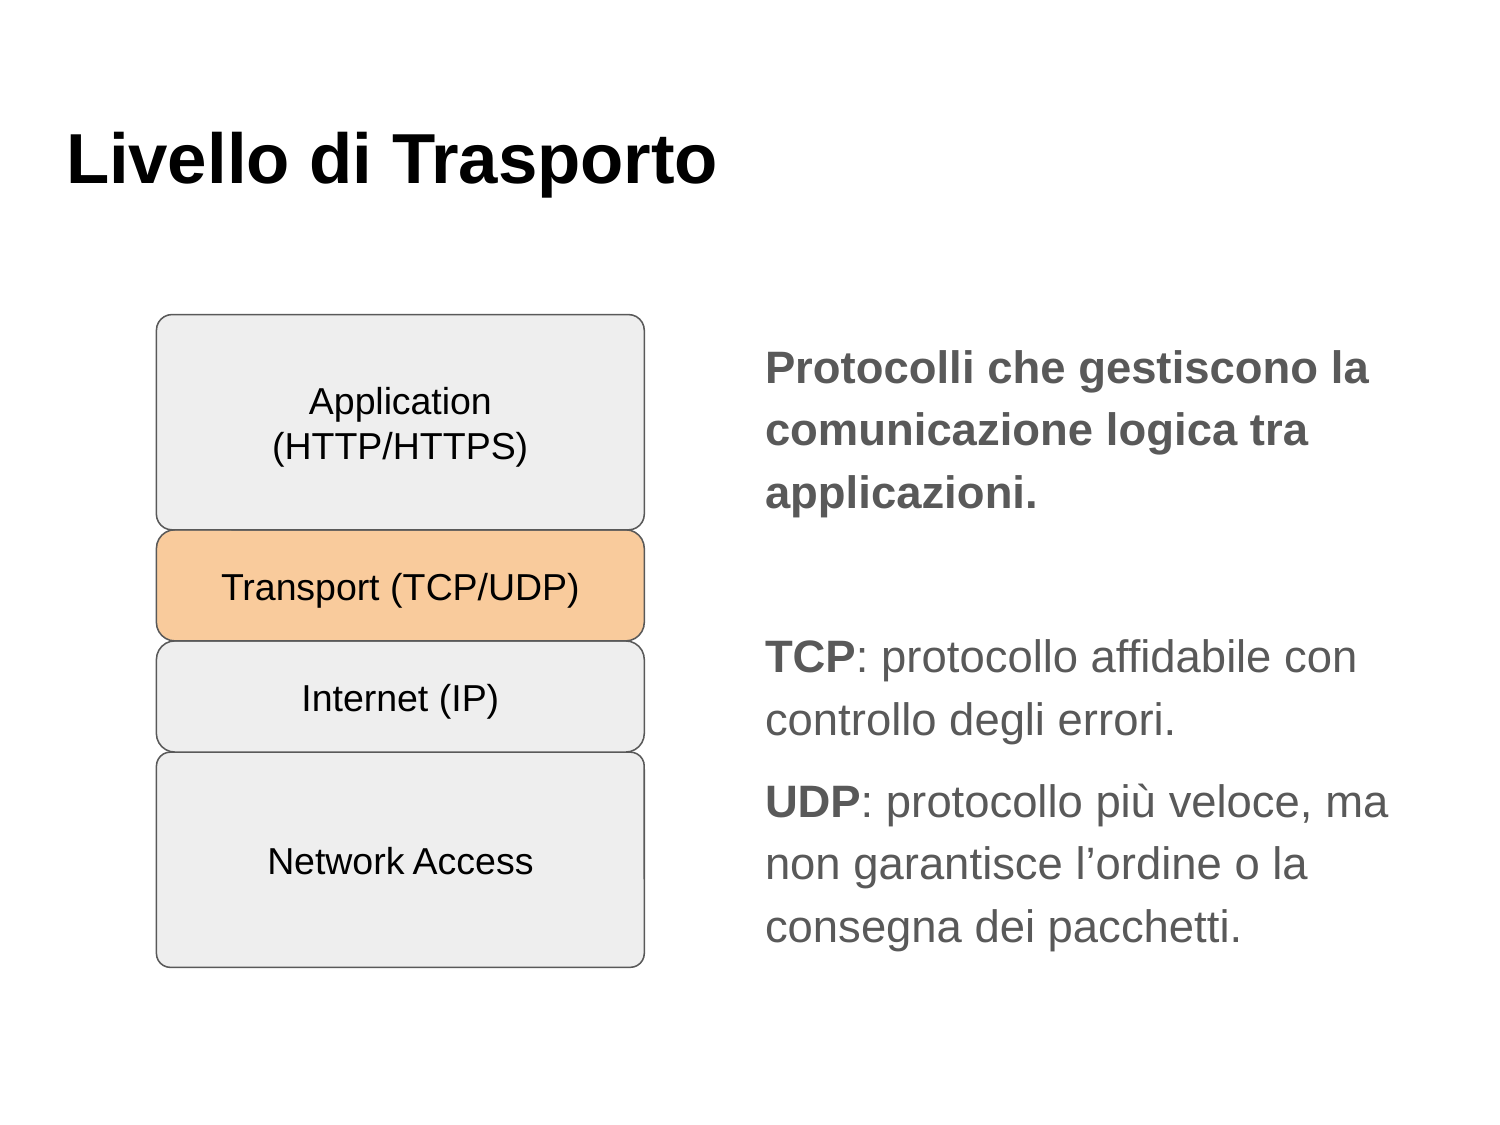

# Livello di Trasporto
Application (HTTP/HTTPS)
Protocolli che gestiscono la comunicazione logica tra applicazioni.

TCP: protocollo affidabile con controllo degli errori.
UDP: protocollo più veloce, ma non garantisce l’ordine o la consegna dei pacchetti.
Transport (TCP/UDP)
Internet (IP)
Network Access